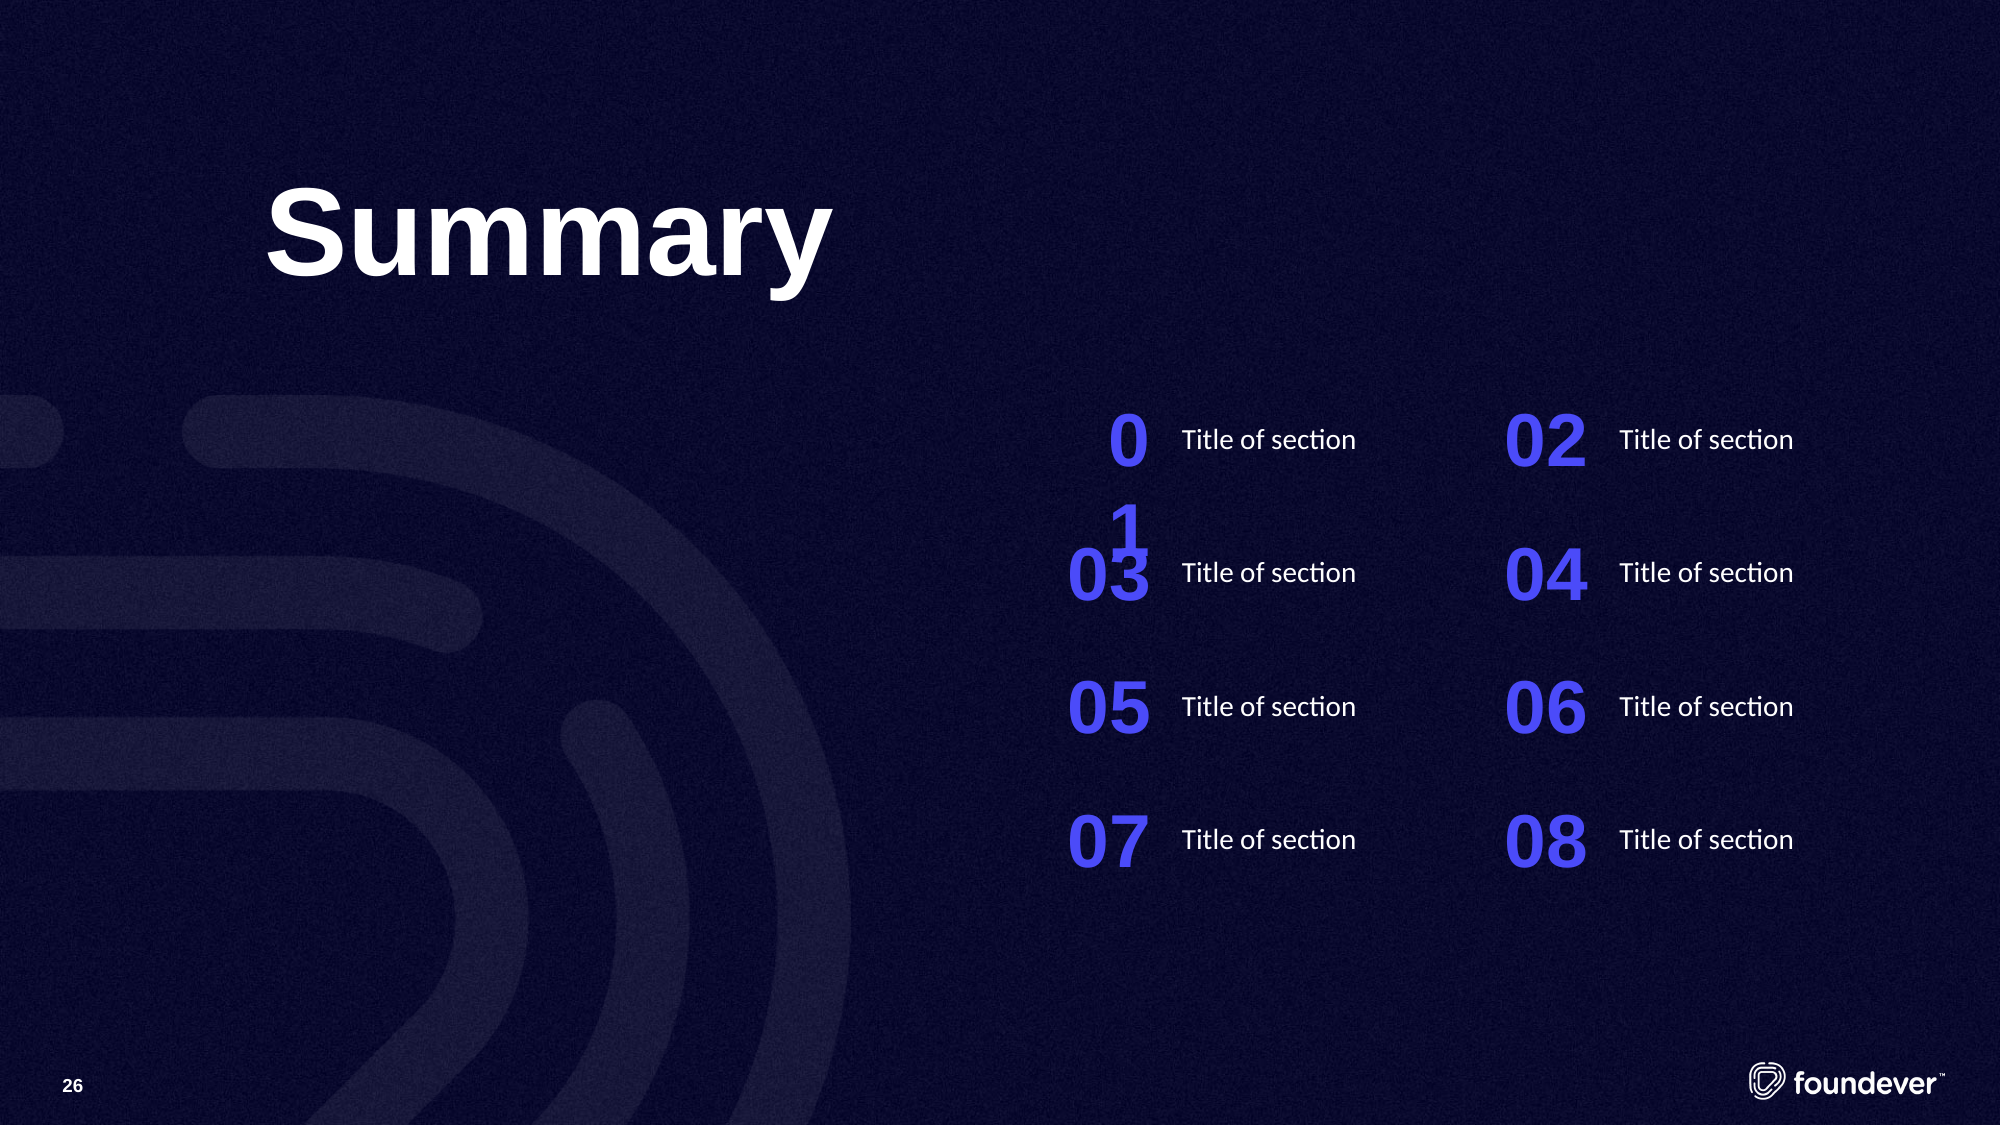

# Summary
01
02
Title of section
Title of section
03
04
Title of section
Title of section
05
06
Title of section
Title of section
07
08
Title of section
Title of section